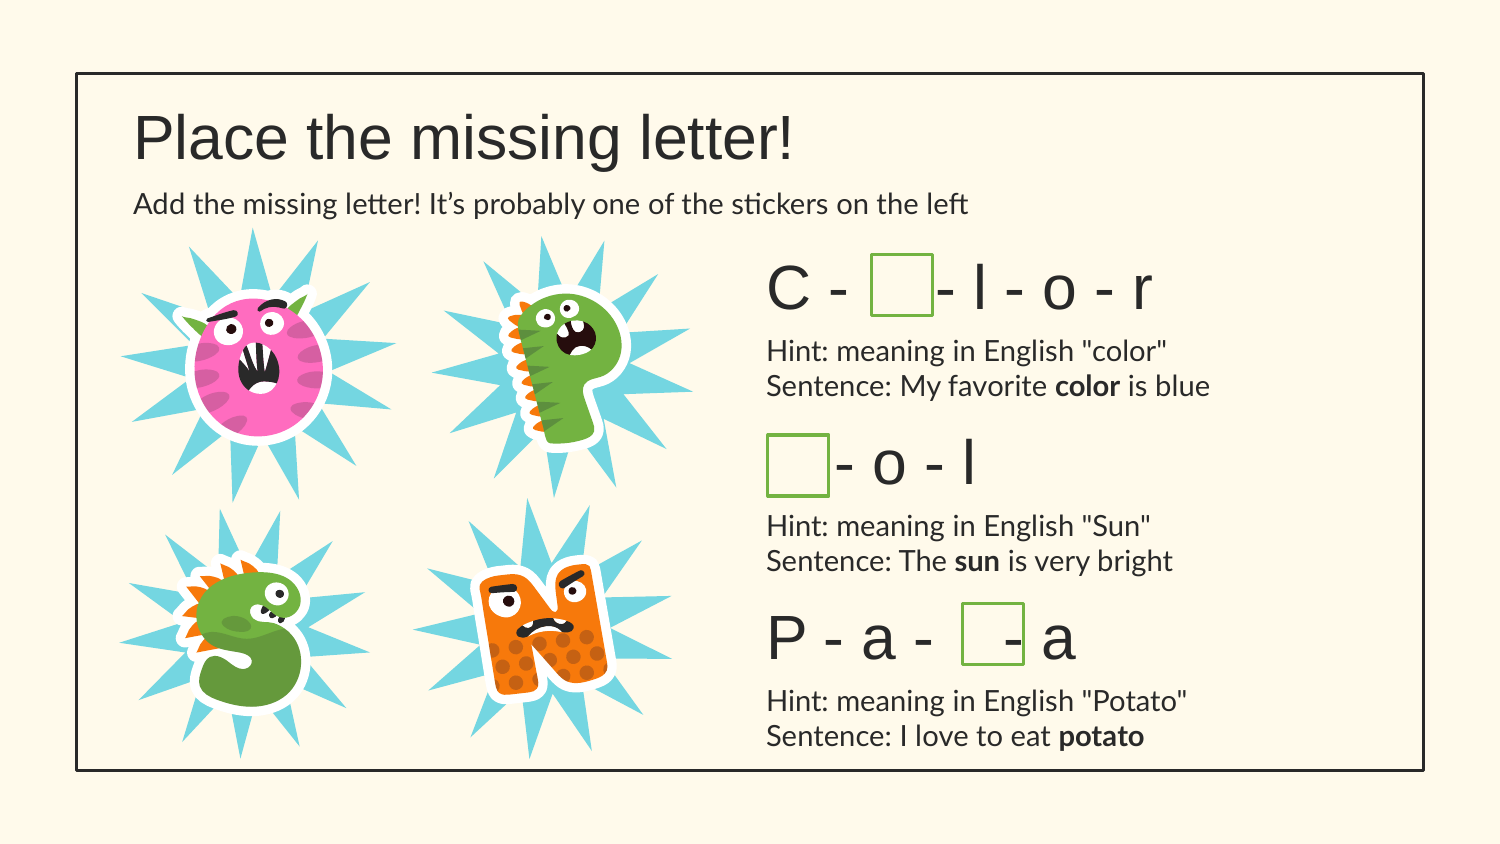

# Place the missing letter!
Add the missing letter! It’s probably one of the stickers on the left

C -     - l - o - r

Hint: meaning in English "color" Sentence: My favorite color is blue
    - o - l

Hint: meaning in English "Sun" Sentence: The sun is very bright

P - a -    - a

Hint: meaning in English "Potato" Sentence: I love to eat potato